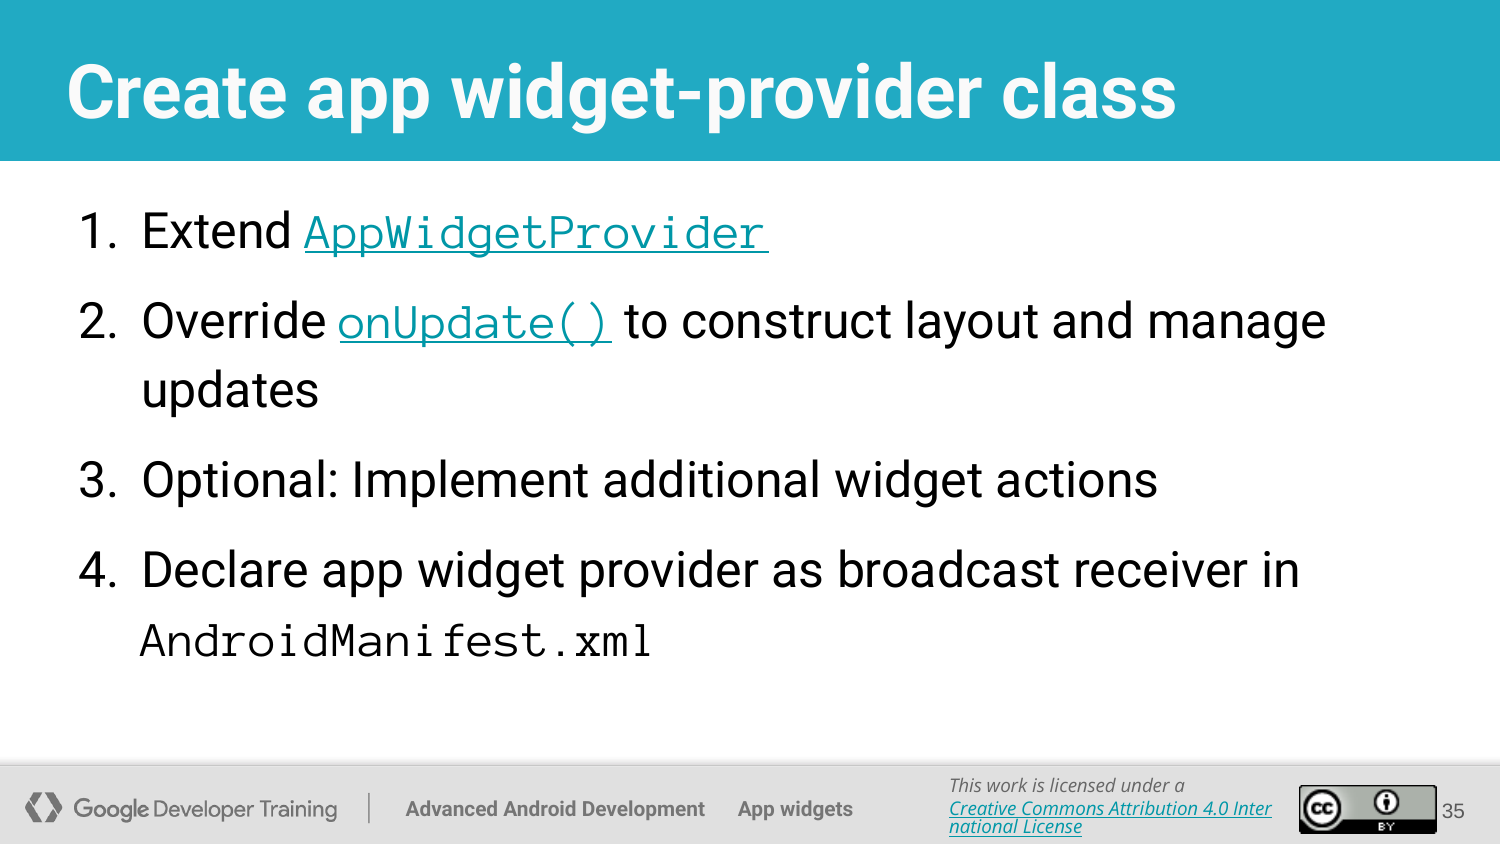

# Create app widget-provider class
Extend AppWidgetProvider
Override onUpdate() to construct layout and manage updates
Optional: Implement additional widget actions
Declare app widget provider as broadcast receiver in AndroidManifest.xml
35